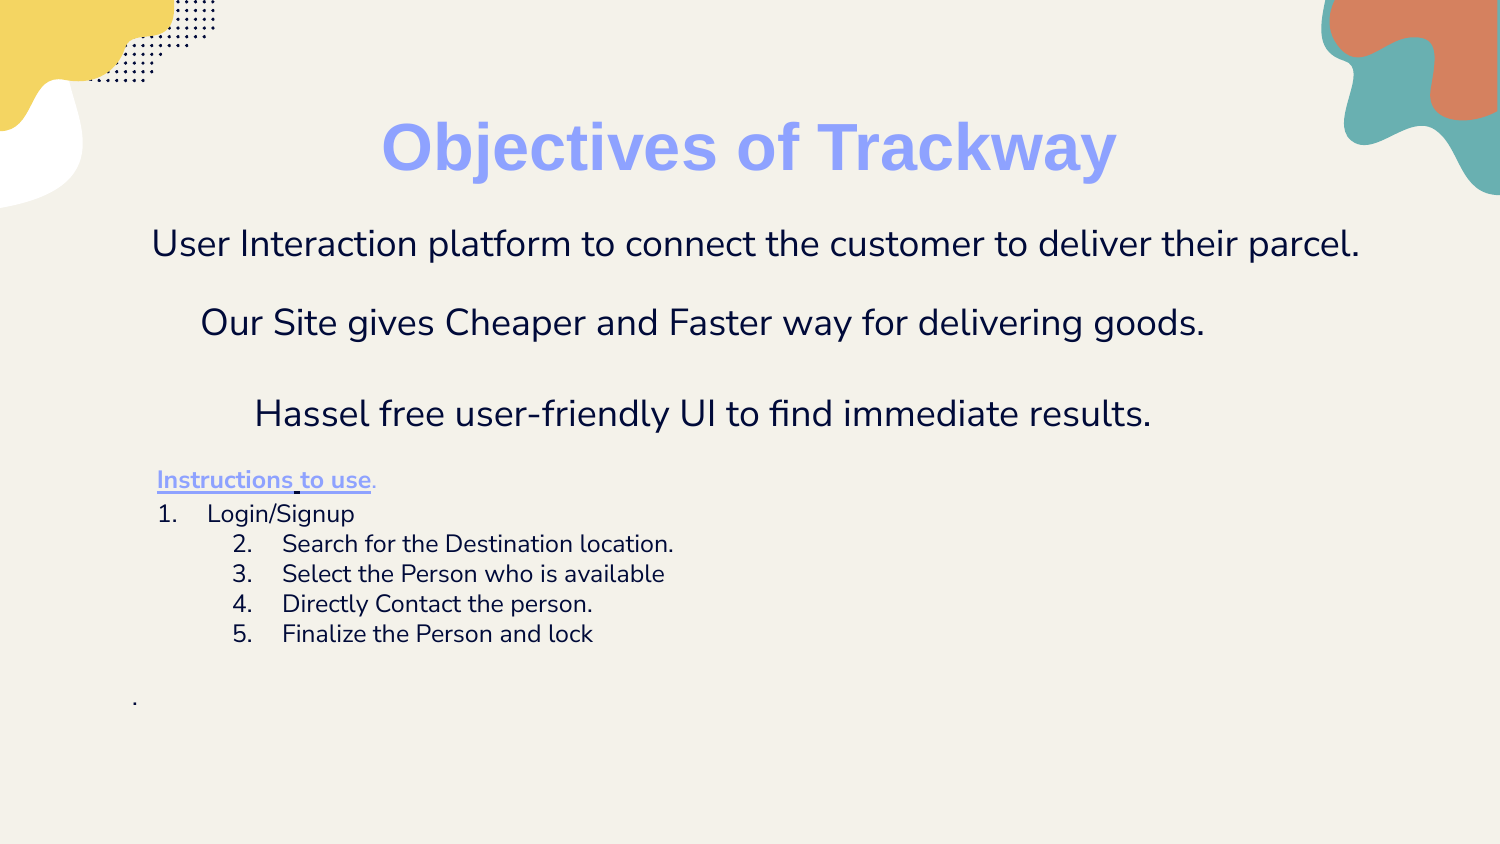

# Objectives of Trackway
  User Interaction platform to connect the customer to deliver their parcel.

    Our Site gives Cheaper and Faster way for delivering goods.

          Hassel free user-friendly UI to find immediate results.

Instructions to use.
Login/Signup
Search for the Destination location.
Select the Person who is available
Directly Contact the person.
Finalize the Person and lock
.